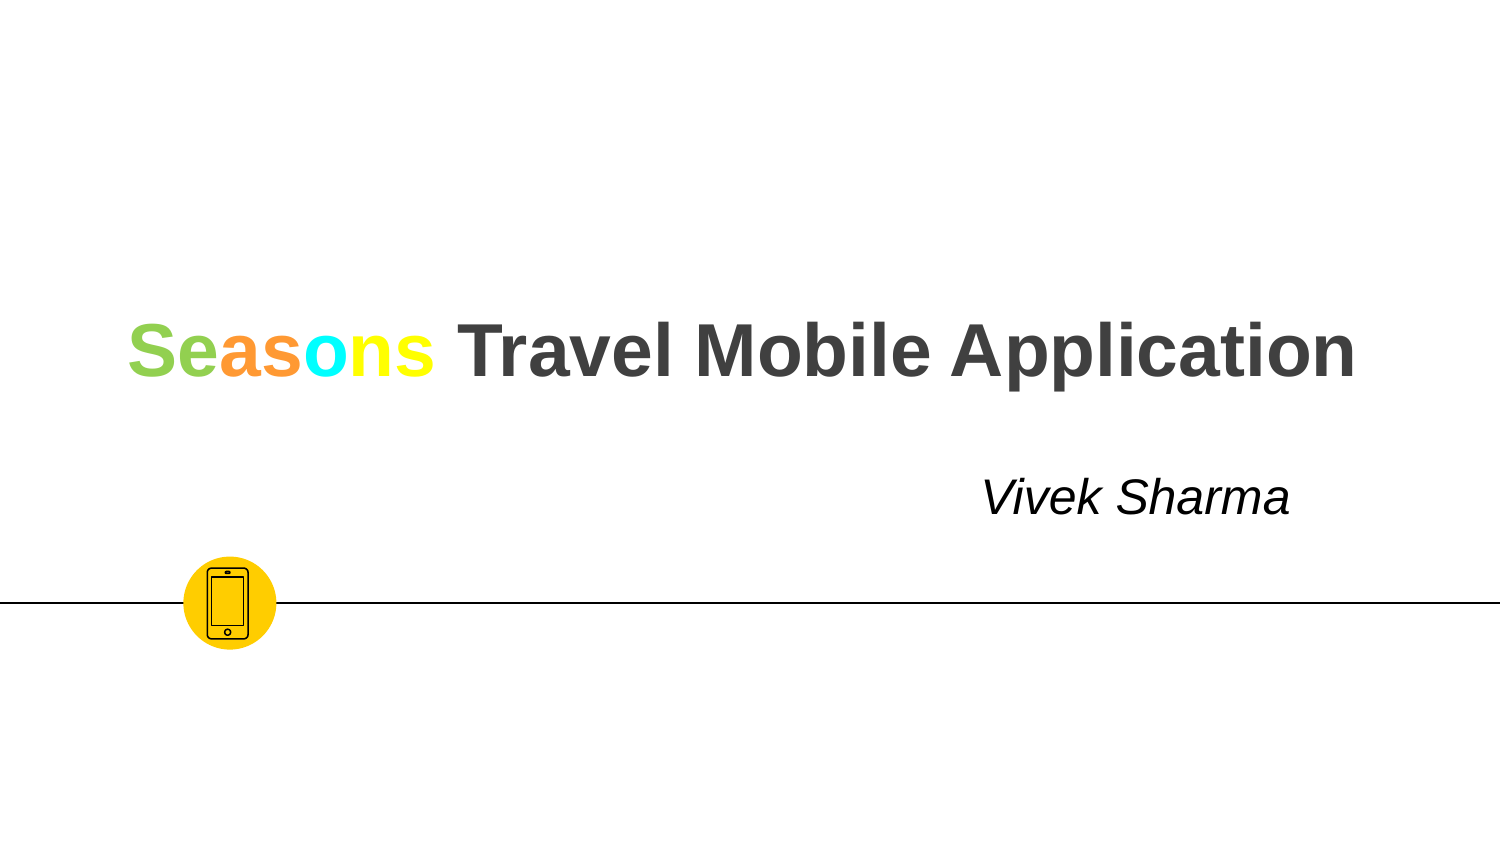

# Seasons Travel Mobile Application
Vivek Sharma